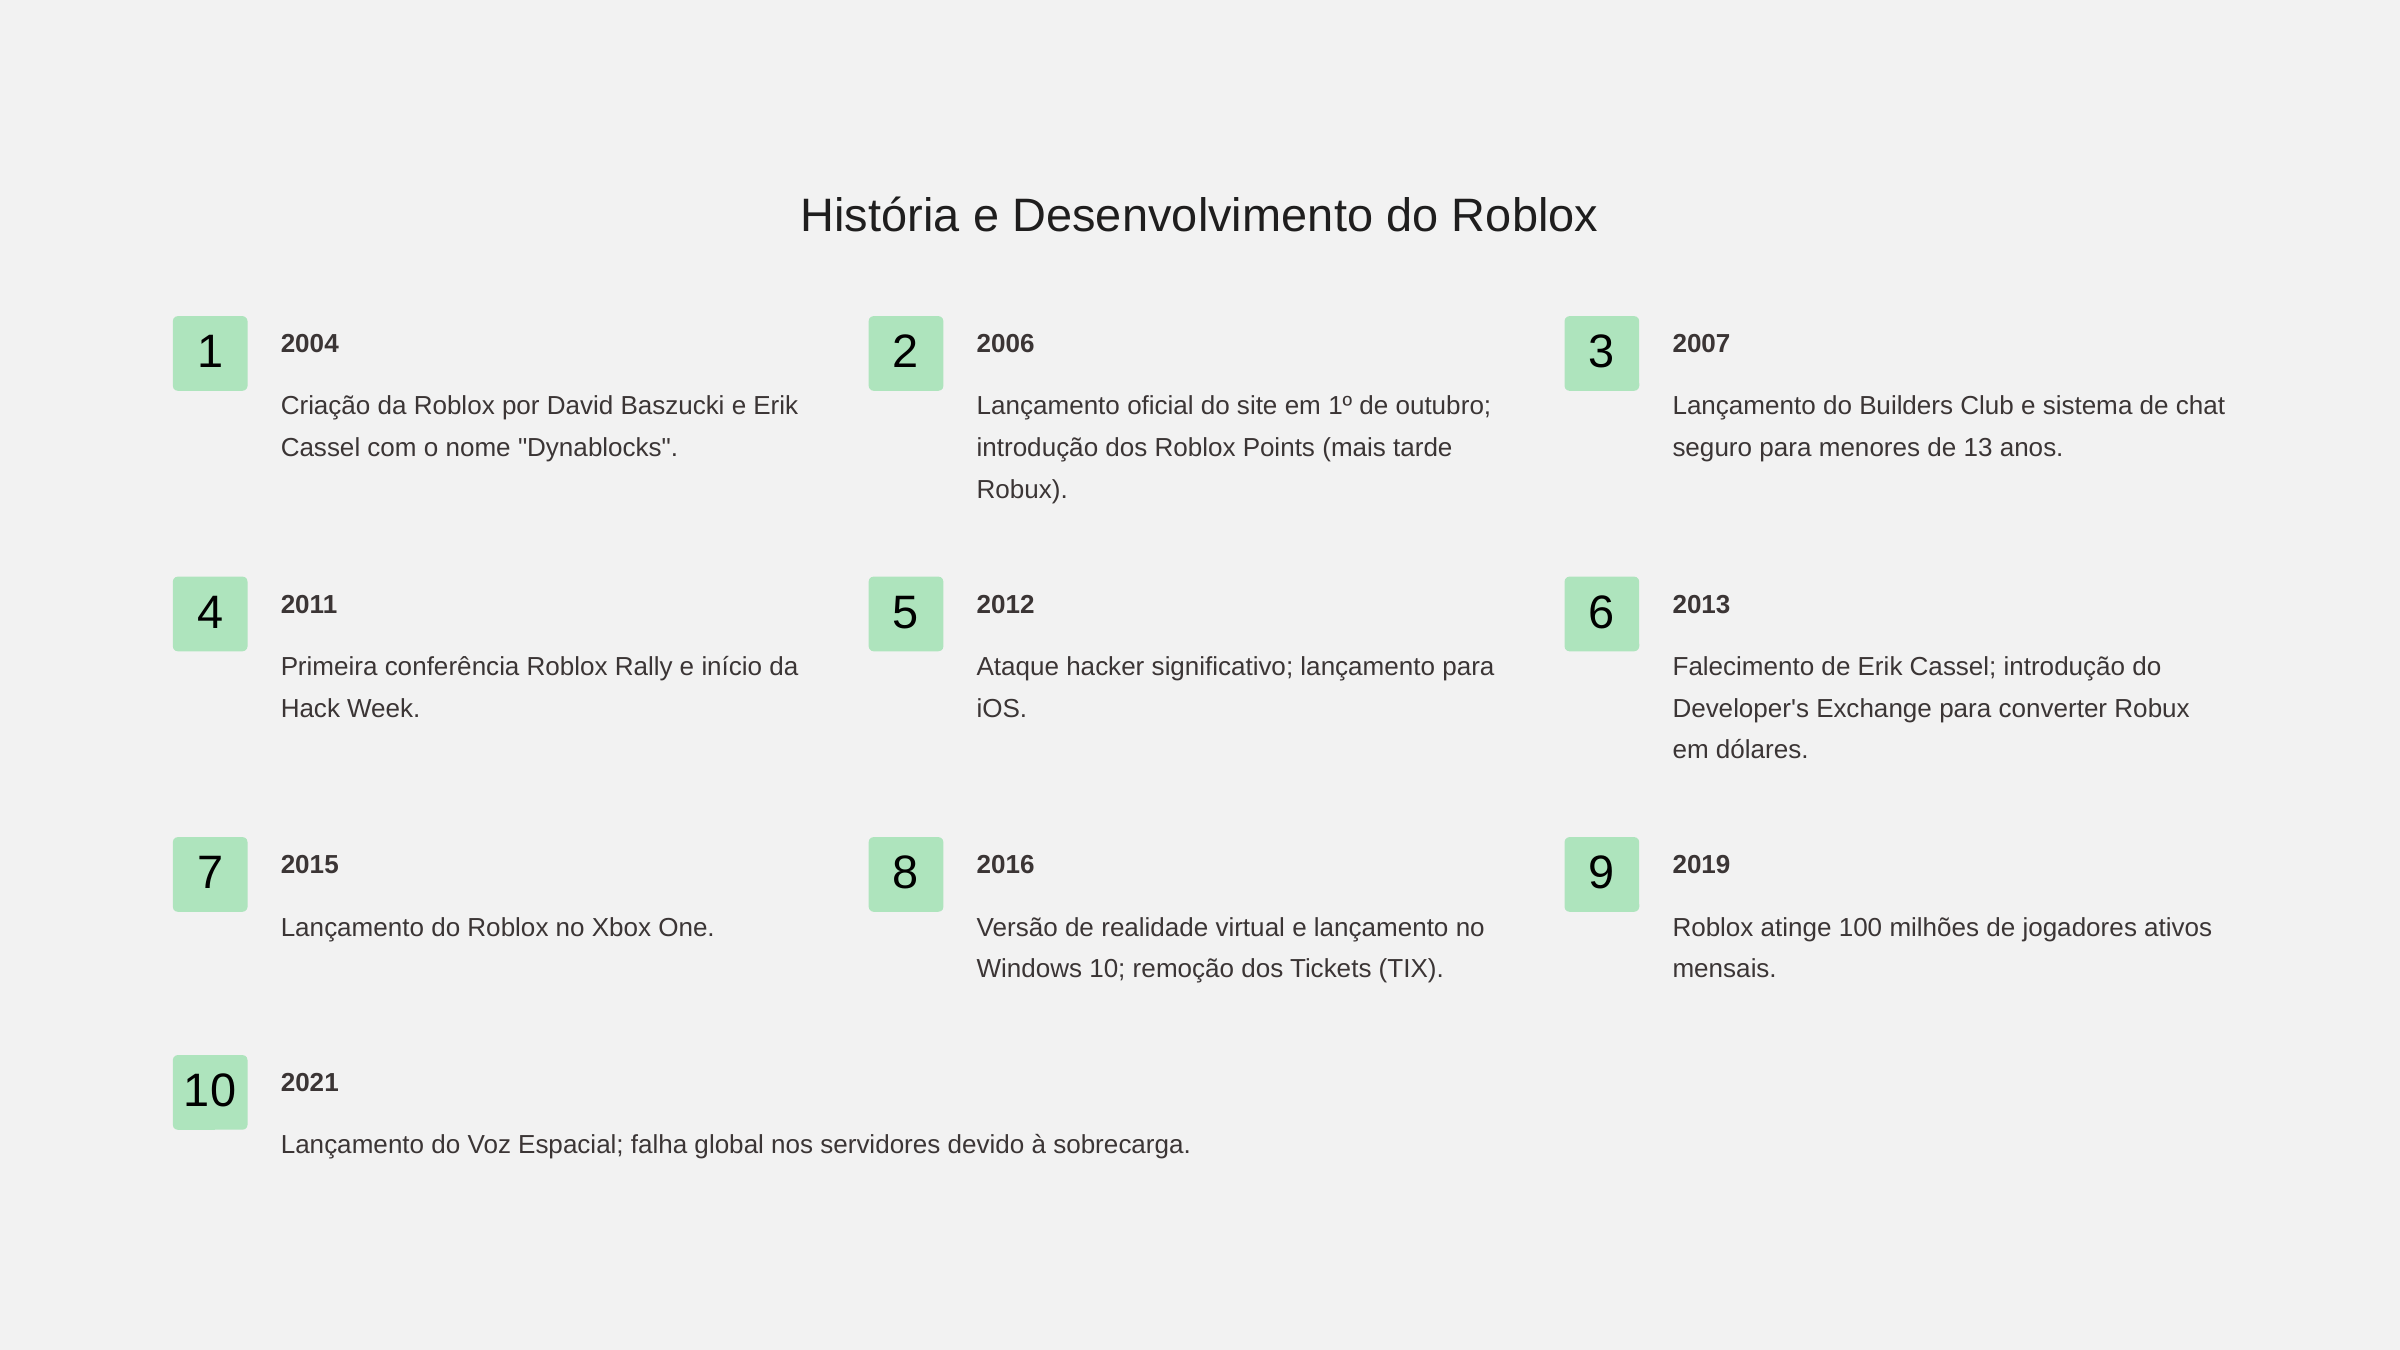

História e Desenvolvimento do Roblox

2004

2006

2007
1
2
3
Criação da Roblox por David Baszucki e Erik Cassel com o nome "Dynablocks".
Lançamento oficial do site em 1º de outubro; introdução dos Roblox Points (mais tarde Robux).
Lançamento do Builders Club e sistema de chat seguro para menores de 13 anos.

2011

2012

2013
4
5
6
Primeira conferência Roblox Rally e início da Hack Week.
Ataque hacker significativo; lançamento para iOS.
Falecimento de Erik Cassel; introdução do Developer's Exchange para converter Robux em dólares.

2015

2016

2019
7
8
9
Lançamento do Roblox no Xbox One.
Versão de realidade virtual e lançamento no Windows 10; remoção dos Tickets (TIX).
Roblox atinge 100 milhões de jogadores ativos mensais.

2021
10
Lançamento do Voz Espacial; falha global nos servidores devido à sobrecarga.